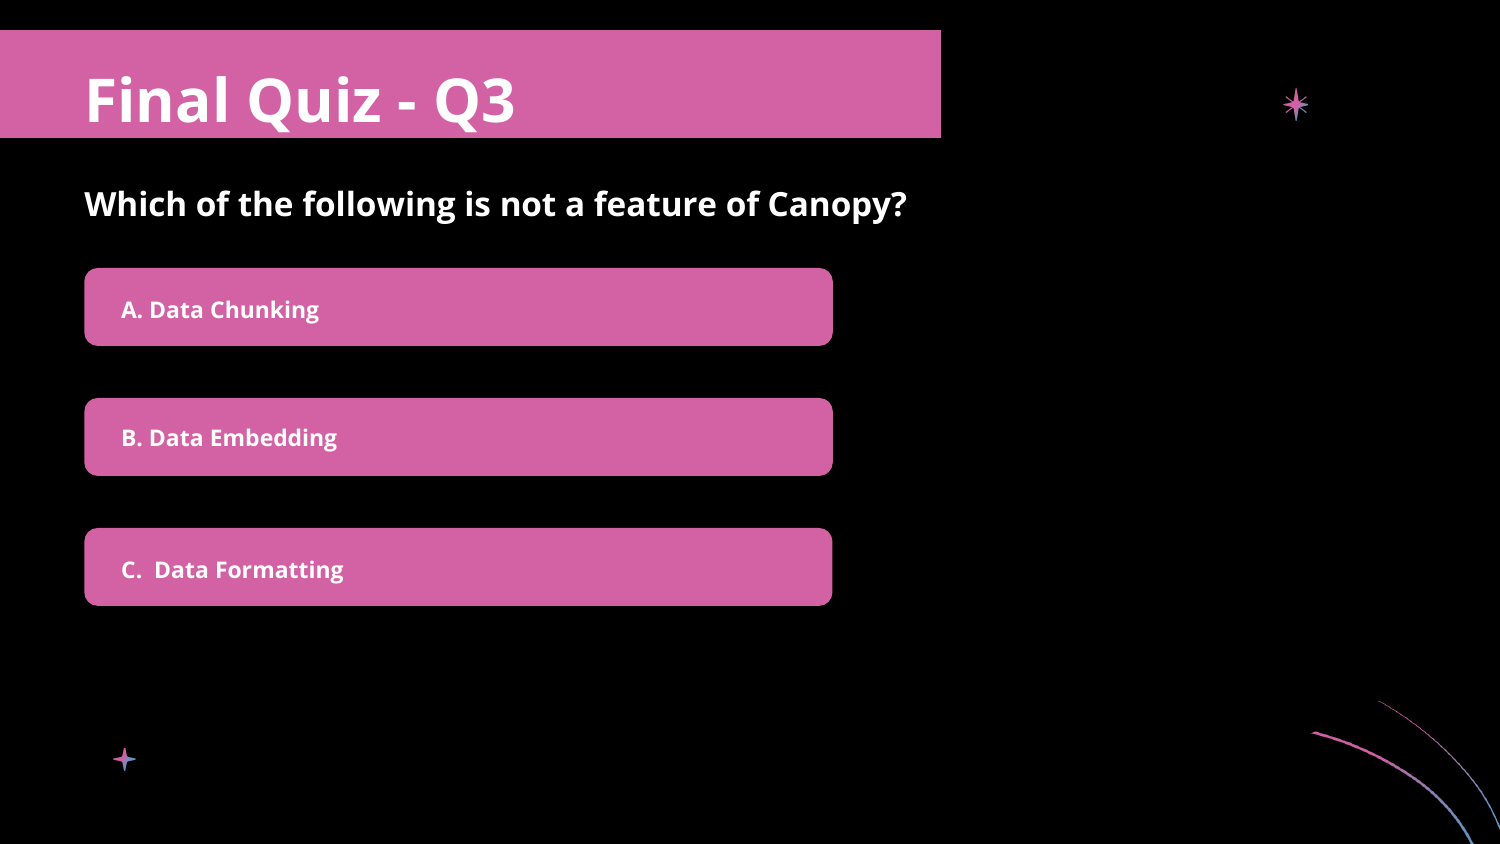

Final Quiz - Q3

Which of the following is not a feature of Canopy?

A. Data Chunking

B. Data Embedding

C.  Data Formatting